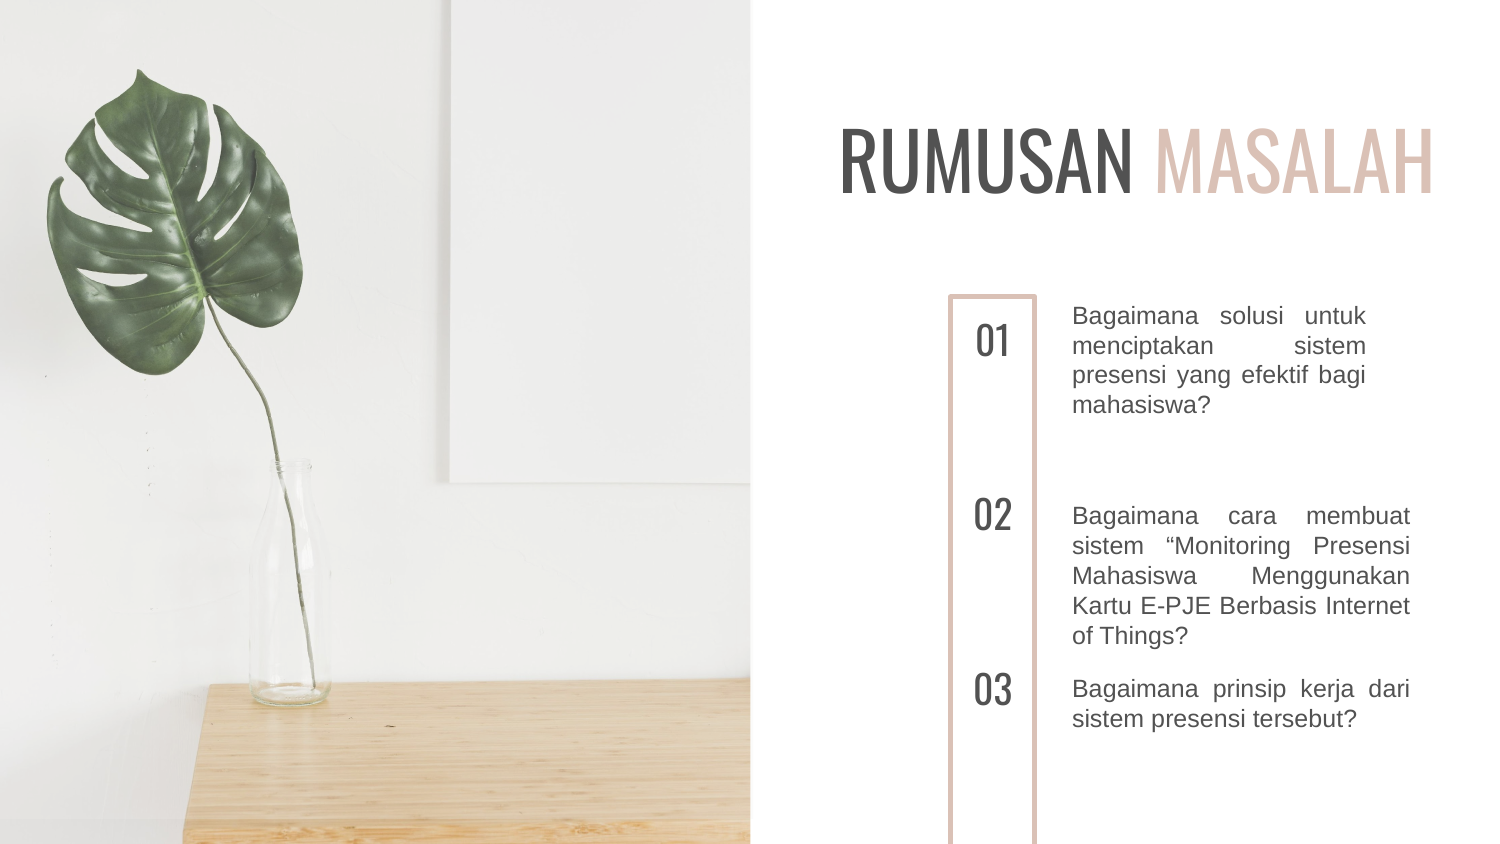

# RUMUSAN MASALAH
01
Bagaimana solusi untuk menciptakan sistem presensi yang efektif bagi mahasiswa?

02
Bagaimana cara membuat sistem “Monitoring Presensi Mahasiswa Menggunakan Kartu E-PJE Berbasis Internet of Things?
03
Bagaimana prinsip kerja dari sistem presensi tersebut?